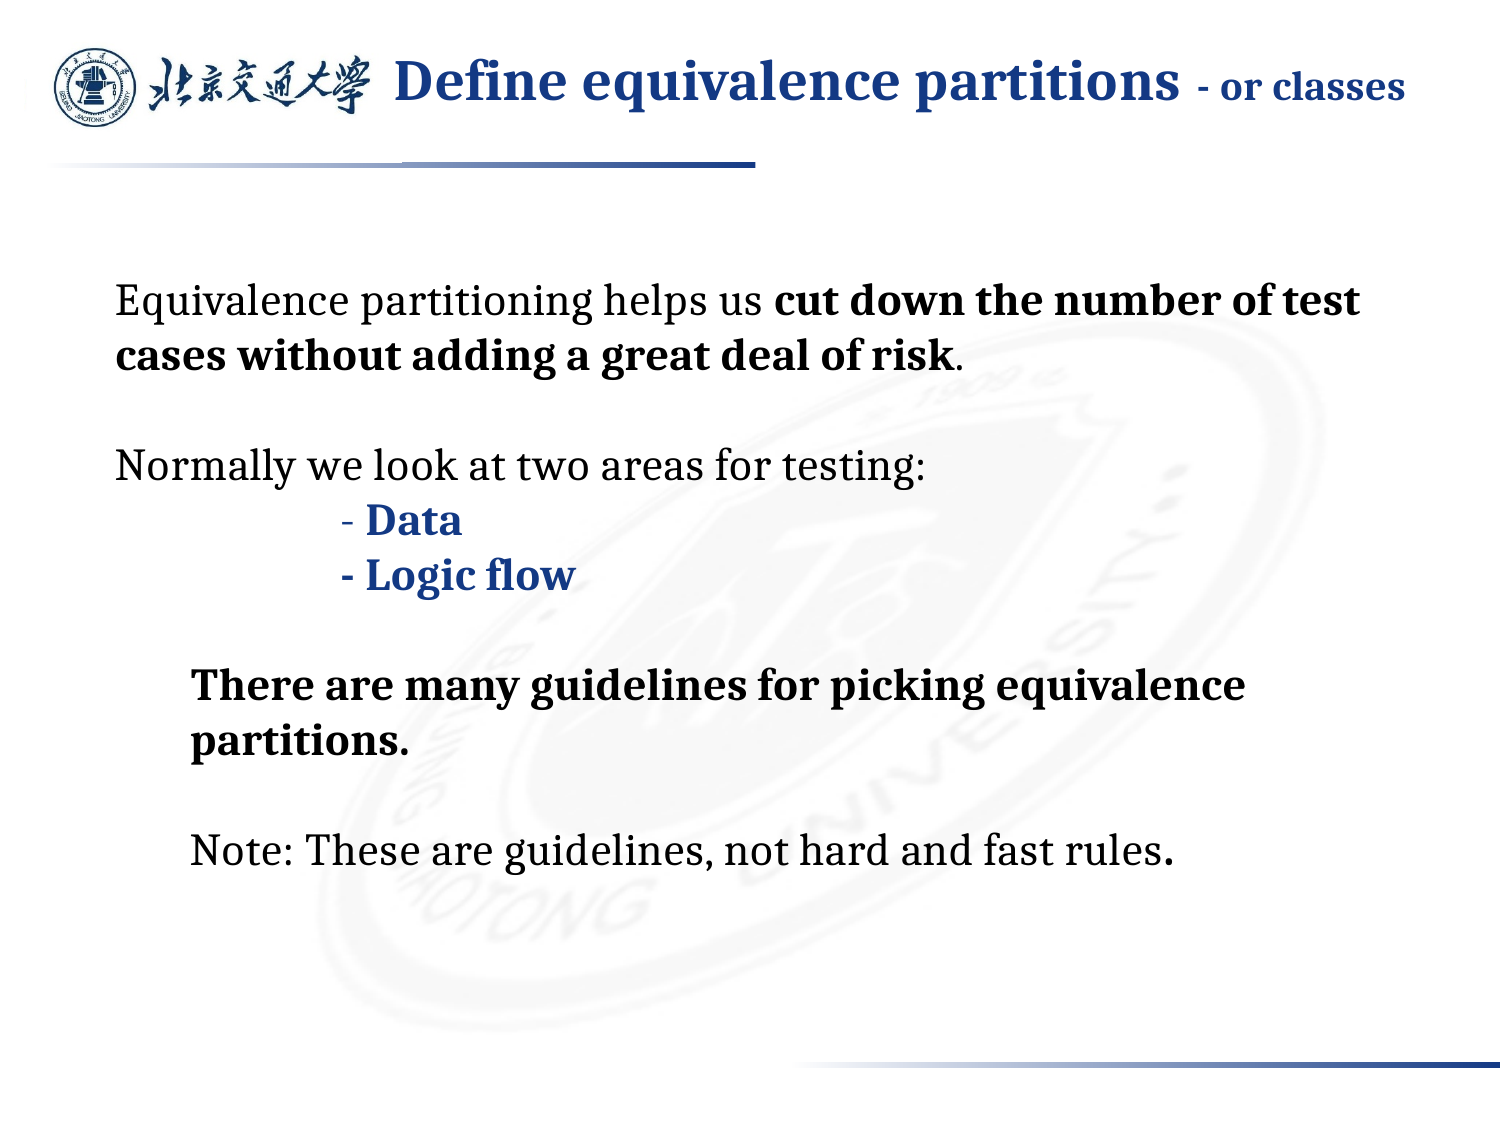

# Define equivalence partitions - or classes
Equivalence partitioning helps us cut down the number of test cases without adding a great deal of risk.

Normally we look at two areas for testing:
	- Data
	- Logic flow

There are many guidelines for picking equivalence partitions.

Note: These are guidelines, not hard and fast rules.